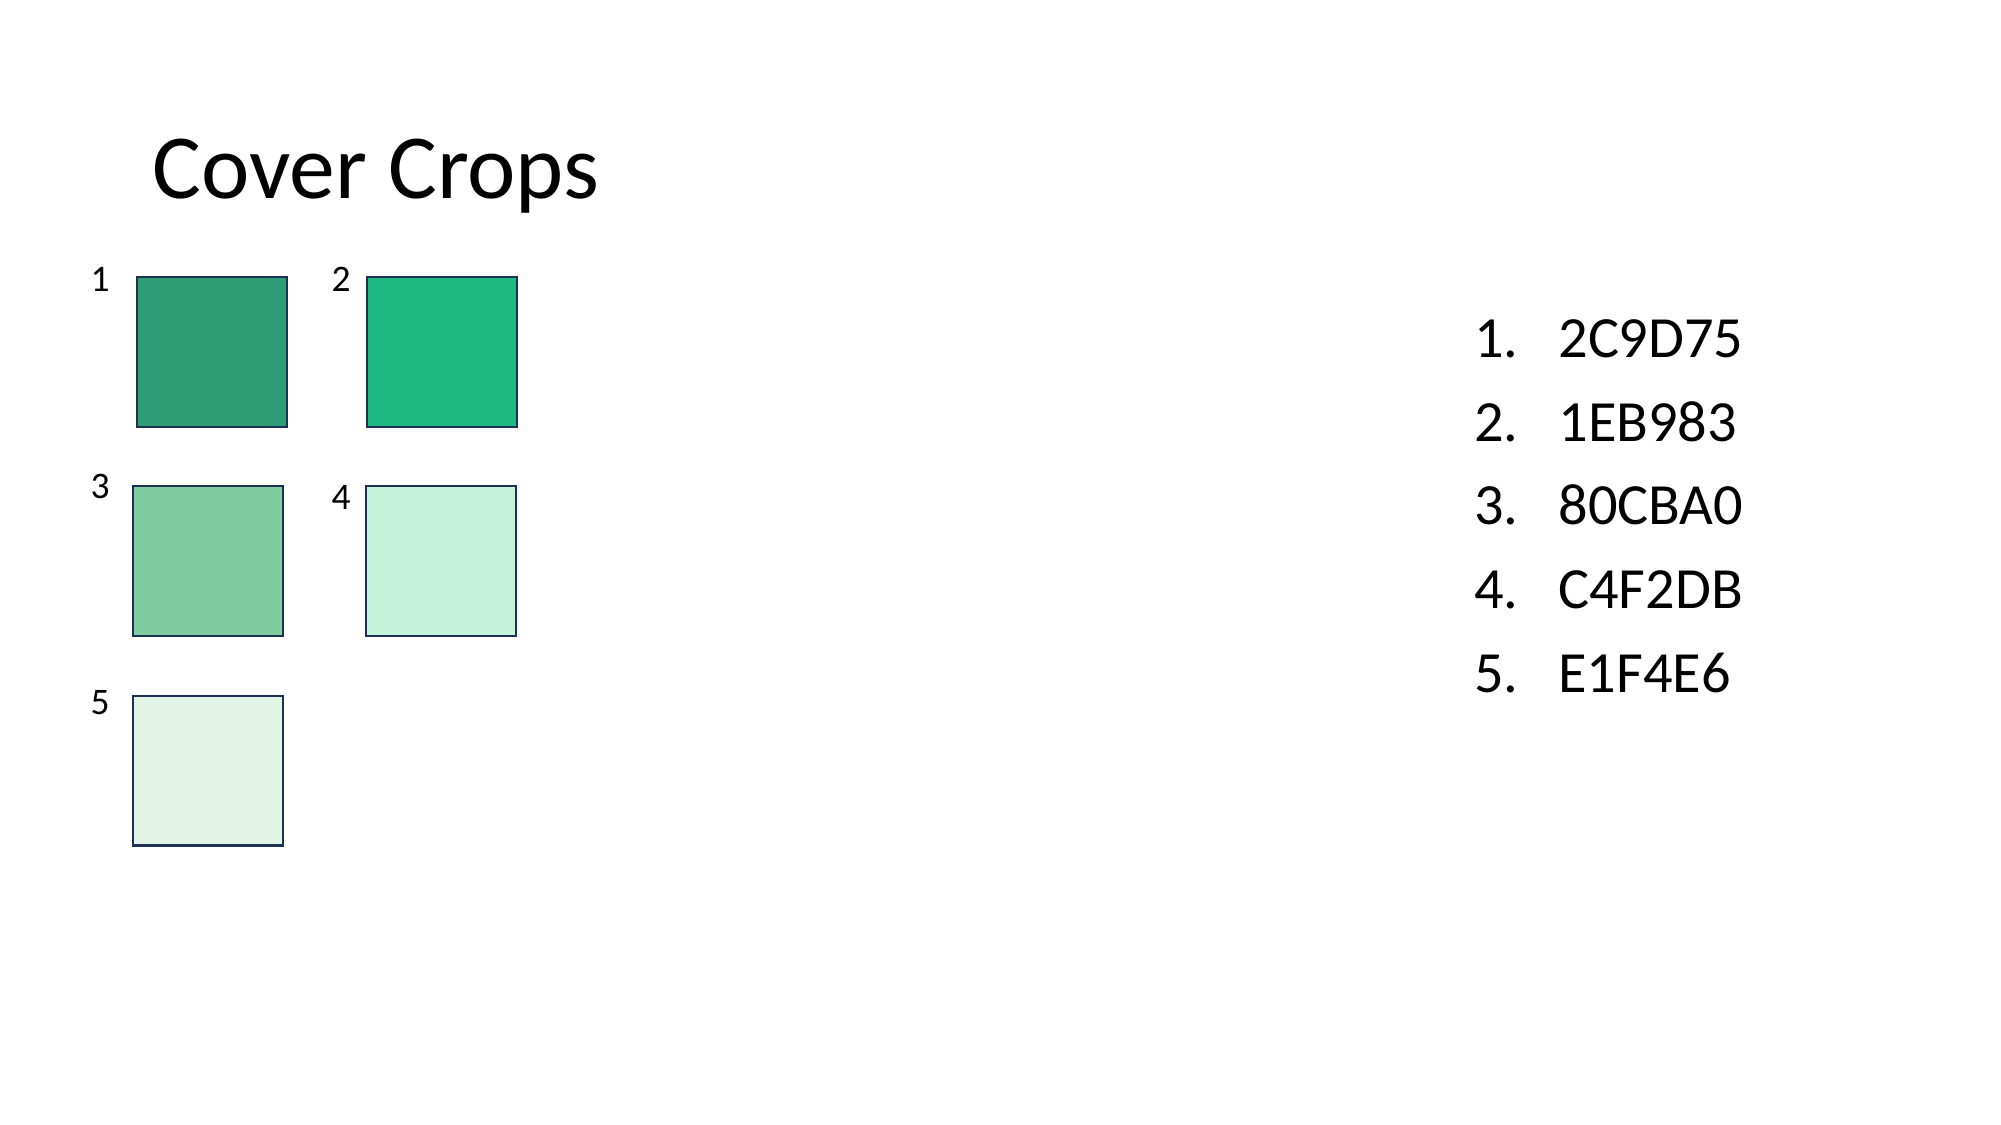

# Cover Crops
1
2

2C9D75
1EB983
80CBA0
C4F2DB
E1F4E6

3
4

5